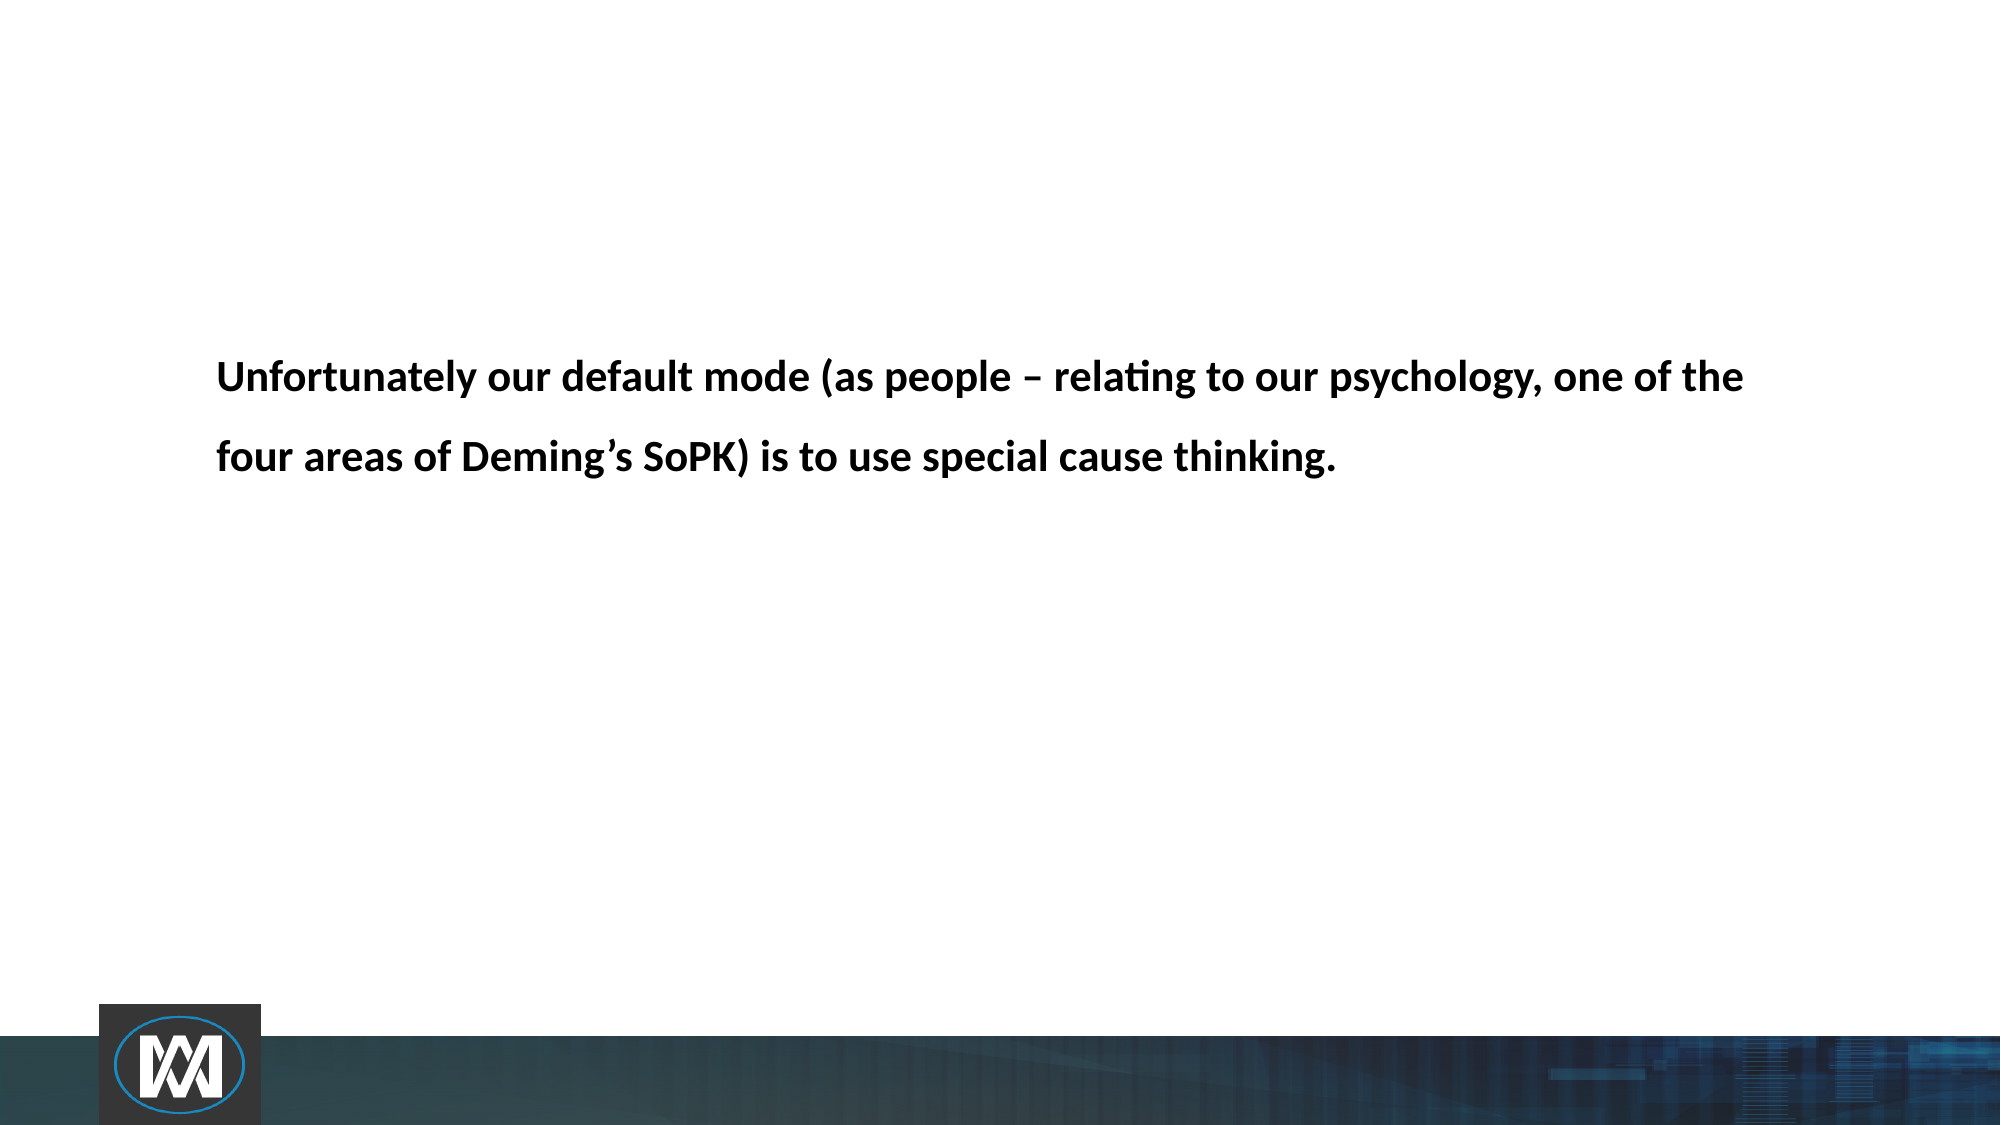

# Unfortunately our default mode (as people – relating to our psychology, one of the four areas of Deming’s SoPK) is to use special cause thinking.